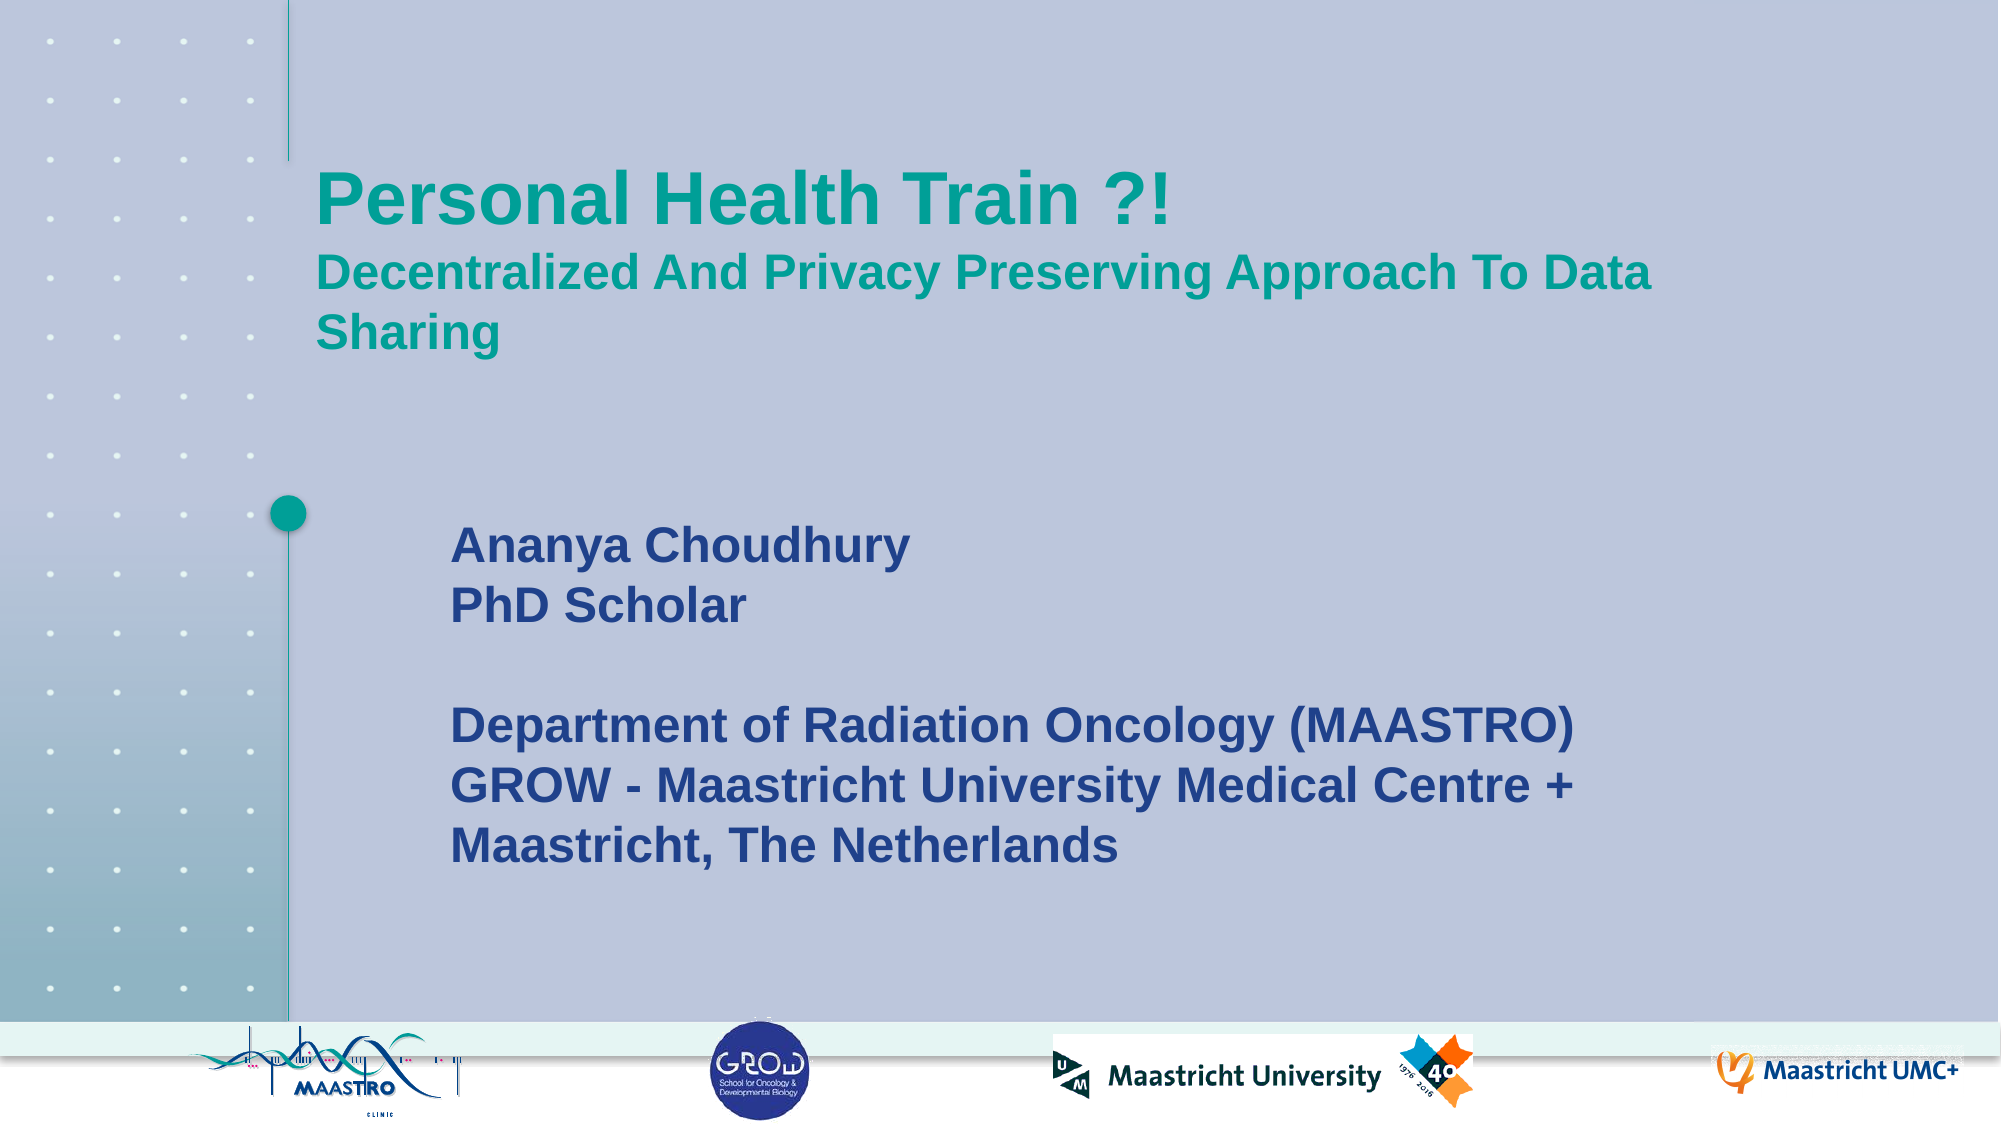

# Personal Health Train ?! Decentralized And Privacy Preserving Approach To Data Sharing
Ananya Choudhury
PhD Scholar

Department of Radiation Oncology (MAASTRO)
GROW - Maastricht University Medical Centre +
Maastricht, The Netherlands